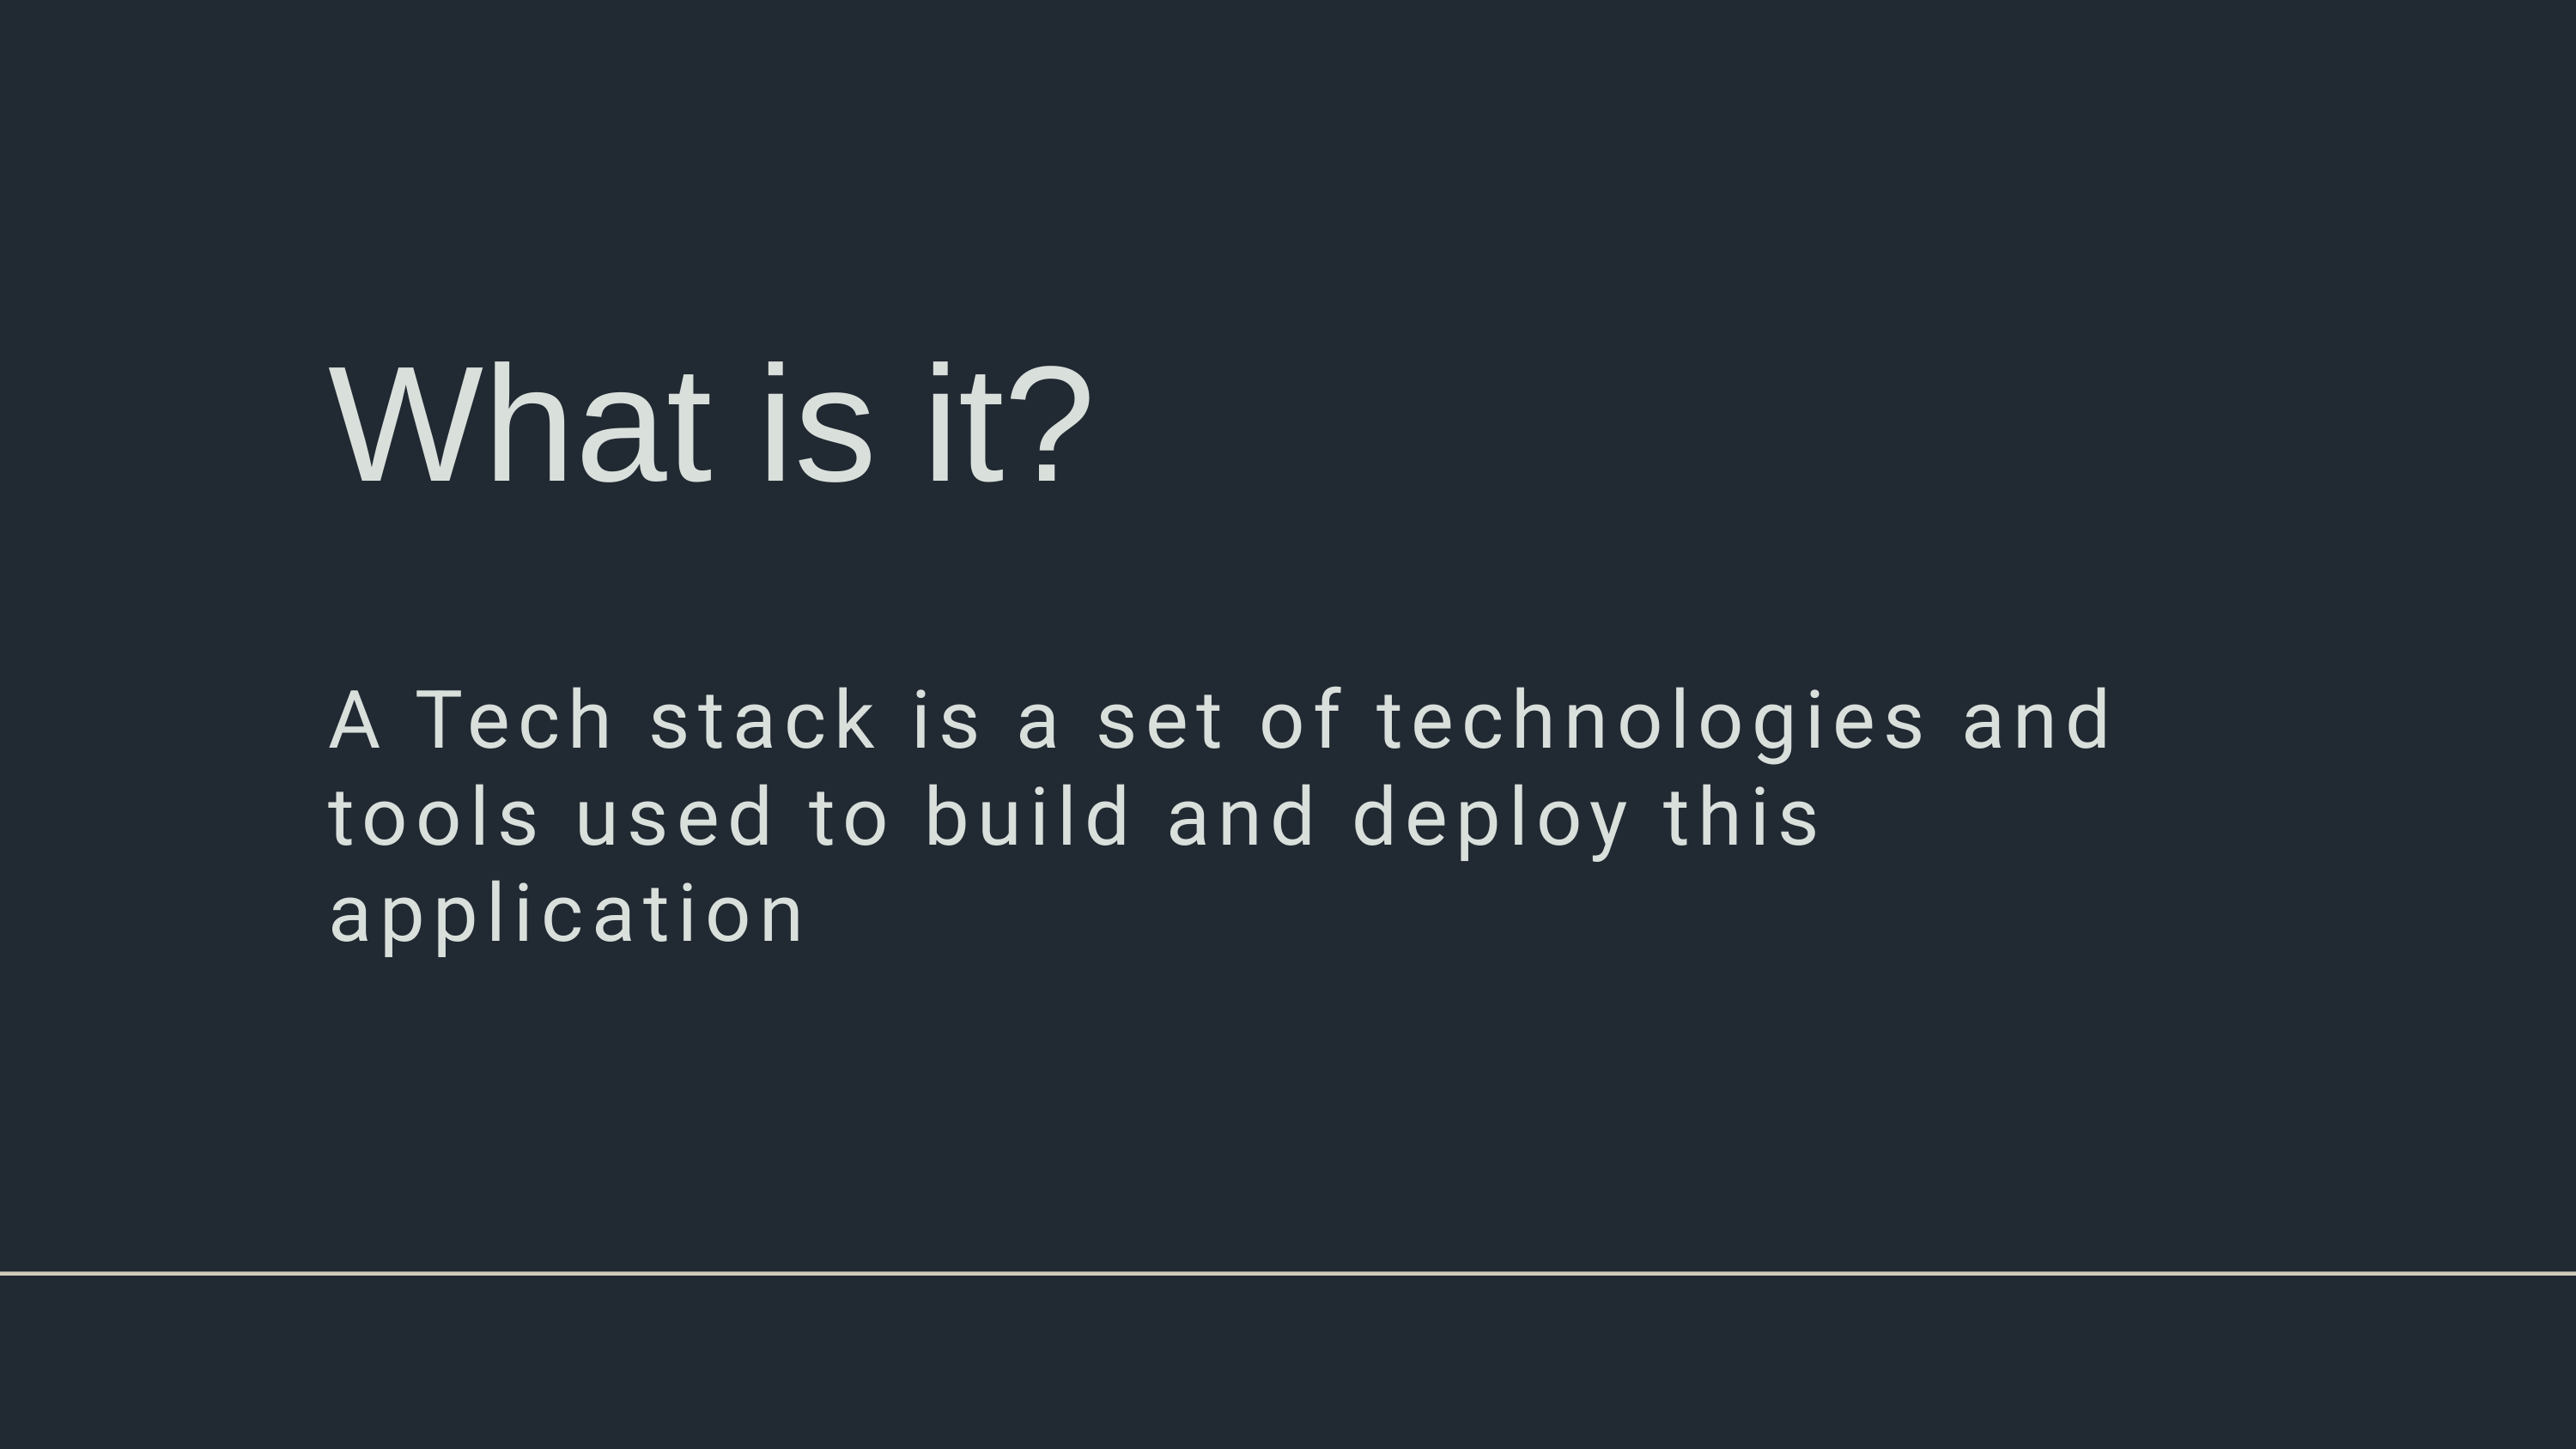

What is it?
A Tech stack is a set of technologies and tools used to build and deploy this application